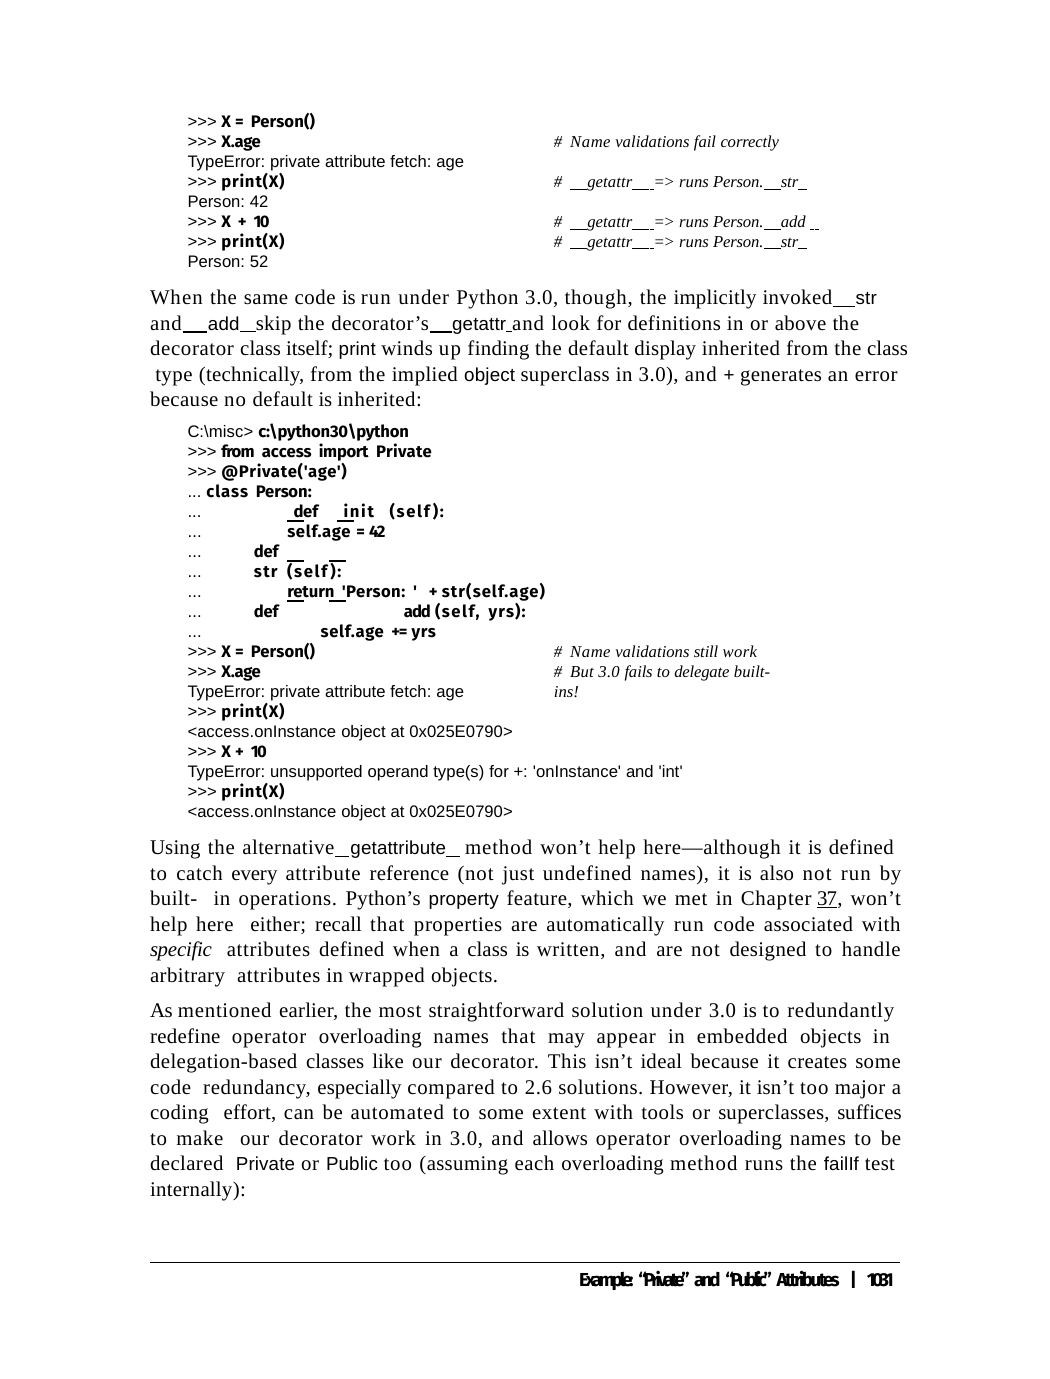

>>> X = Person()
>>> X.age
TypeError: private attribute fetch: age
>>> print(X)
Person: 42
>>> X + 10
>>> print(X)
Person: 52
# Name validations fail correctly
#     getattr     => runs Person.    str
#     getattr     => runs Person.    add    #     getattr     => runs Person.    str
When the same code is run under Python 3.0, though, the implicitly invoked    str  and    add   skip the decorator’s    getattr and look for definitions in or above the  decorator class itself; print winds up finding the default display inherited from the class  type (technically, from the implied object superclass in 3.0), and + generates an error  because no default is inherited:
C:\misc> c:\python30\python
>>> from access import Private
>>> @Private('age')
... class Person:
...	def	init  (self):
...
...
...
...
...
self.age = 42  def	str (self):
return 'Person: ' + str(self.age)  def	add (self, yrs):
self.age += yrs

...
>>> X = Person()
>>> X.age
TypeError: private attribute fetch: age
>>> print(X)
<access.onInstance object at 0x025E0790>
>>> X + 10
# Name validations still work
# But 3.0 fails to delegate built-ins!
TypeError: unsupported operand type(s) for +: 'onInstance' and 'int'
>>> print(X)
<access.onInstance object at 0x025E0790>
Using the alternative  getattribute  method won’t help here—although it is defined  to catch every attribute reference (not just undefined names), it is also not run by built-  in operations. Python’s property feature, which we met in Chapter 37, won’t help here  either; recall that properties are automatically run code associated with specific  attributes defined when a class is written, and are not designed to handle arbitrary  attributes in wrapped objects.
As mentioned earlier, the most straightforward solution under 3.0 is to redundantly  redefine operator overloading names that may appear in embedded objects in  delegation-based classes like our decorator. This isn’t ideal because it creates some code  redundancy, especially compared to 2.6 solutions. However, it isn’t too major a coding  effort, can be automated to some extent with tools or superclasses, suffices to make  our decorator work in 3.0, and allows operator overloading names to be declared  Private or Public too (assuming each overloading method runs the failIf test  internally):

Example: “Private” and “Public” Attributes  |  1031